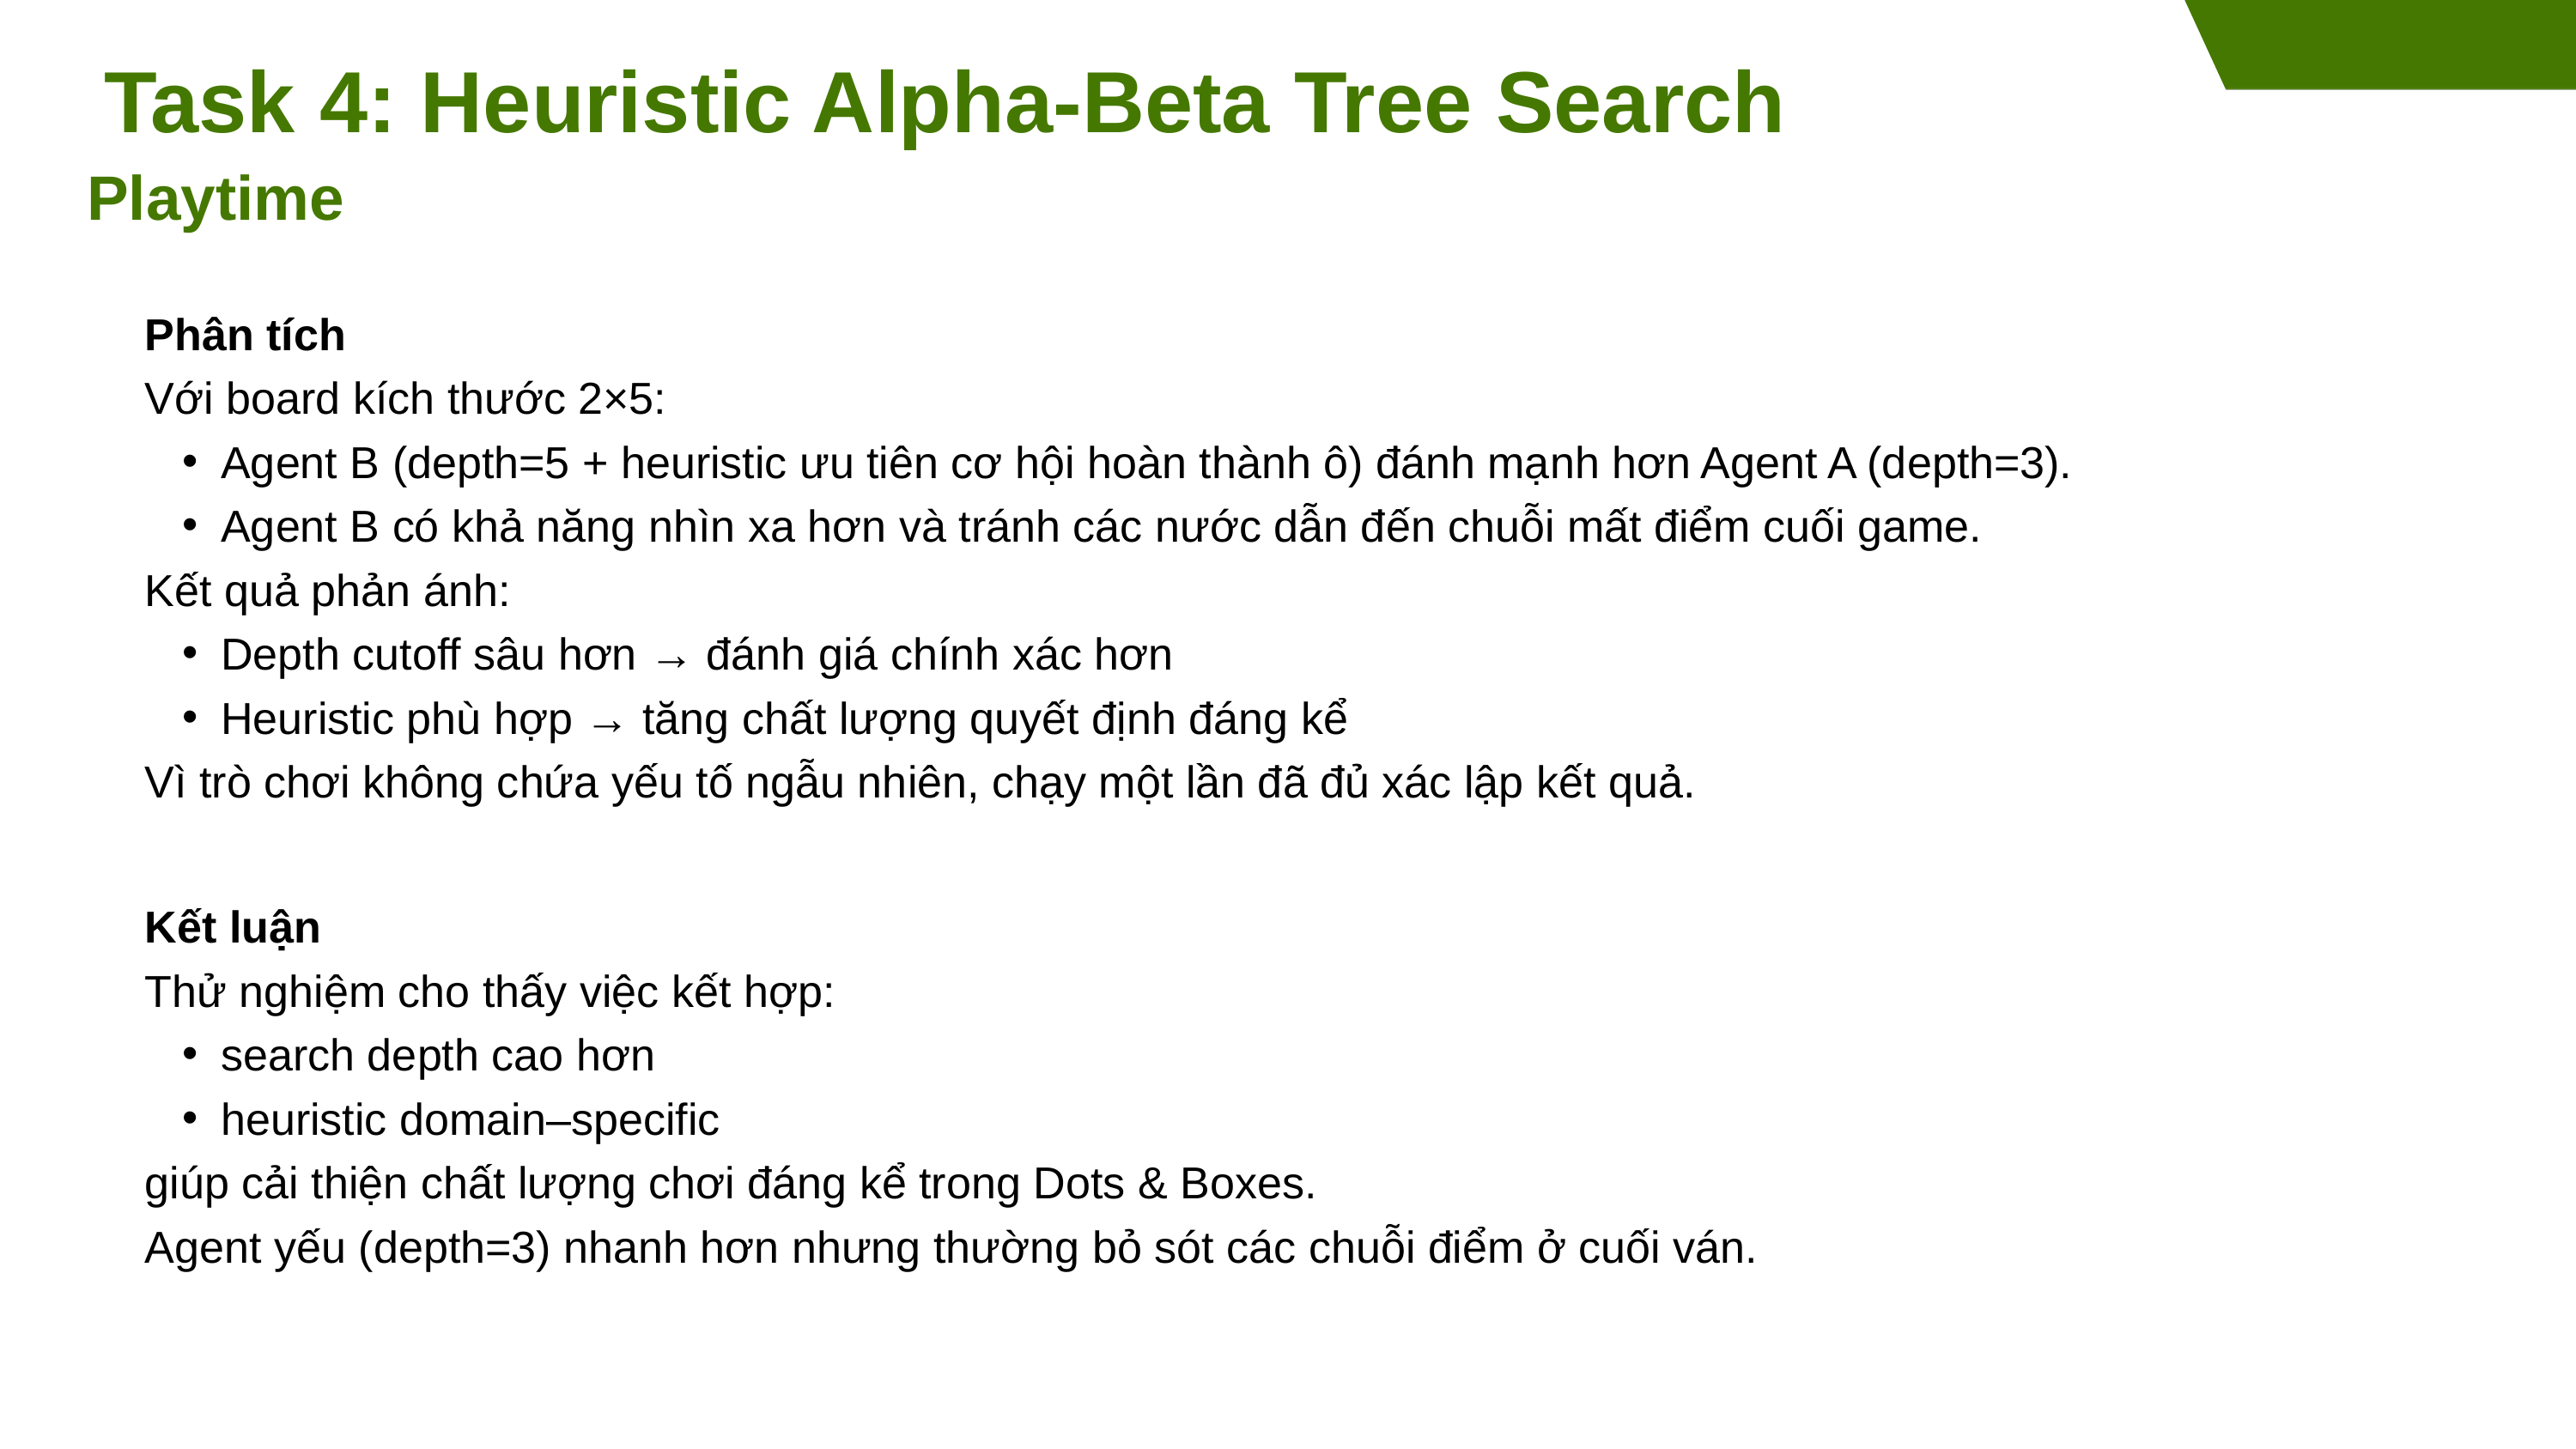

Task 4: Heuristic Alpha-Beta Tree Search
Playtime
Phân tích
Với board kích thước 2×5:
Agent B (depth=5 + heuristic ưu tiên cơ hội hoàn thành ô) đánh mạnh hơn Agent A (depth=3).
Agent B có khả năng nhìn xa hơn và tránh các nước dẫn đến chuỗi mất điểm cuối game.
Kết quả phản ánh:
Depth cutoff sâu hơn → đánh giá chính xác hơn
Heuristic phù hợp → tăng chất lượng quyết định đáng kể
Vì trò chơi không chứa yếu tố ngẫu nhiên, chạy một lần đã đủ xác lập kết quả.

Kết luận
Thử nghiệm cho thấy việc kết hợp:
search depth cao hơn
heuristic domain–specific
giúp cải thiện chất lượng chơi đáng kể trong Dots & Boxes.
Agent yếu (depth=3) nhanh hơn nhưng thường bỏ sót các chuỗi điểm ở cuối ván.